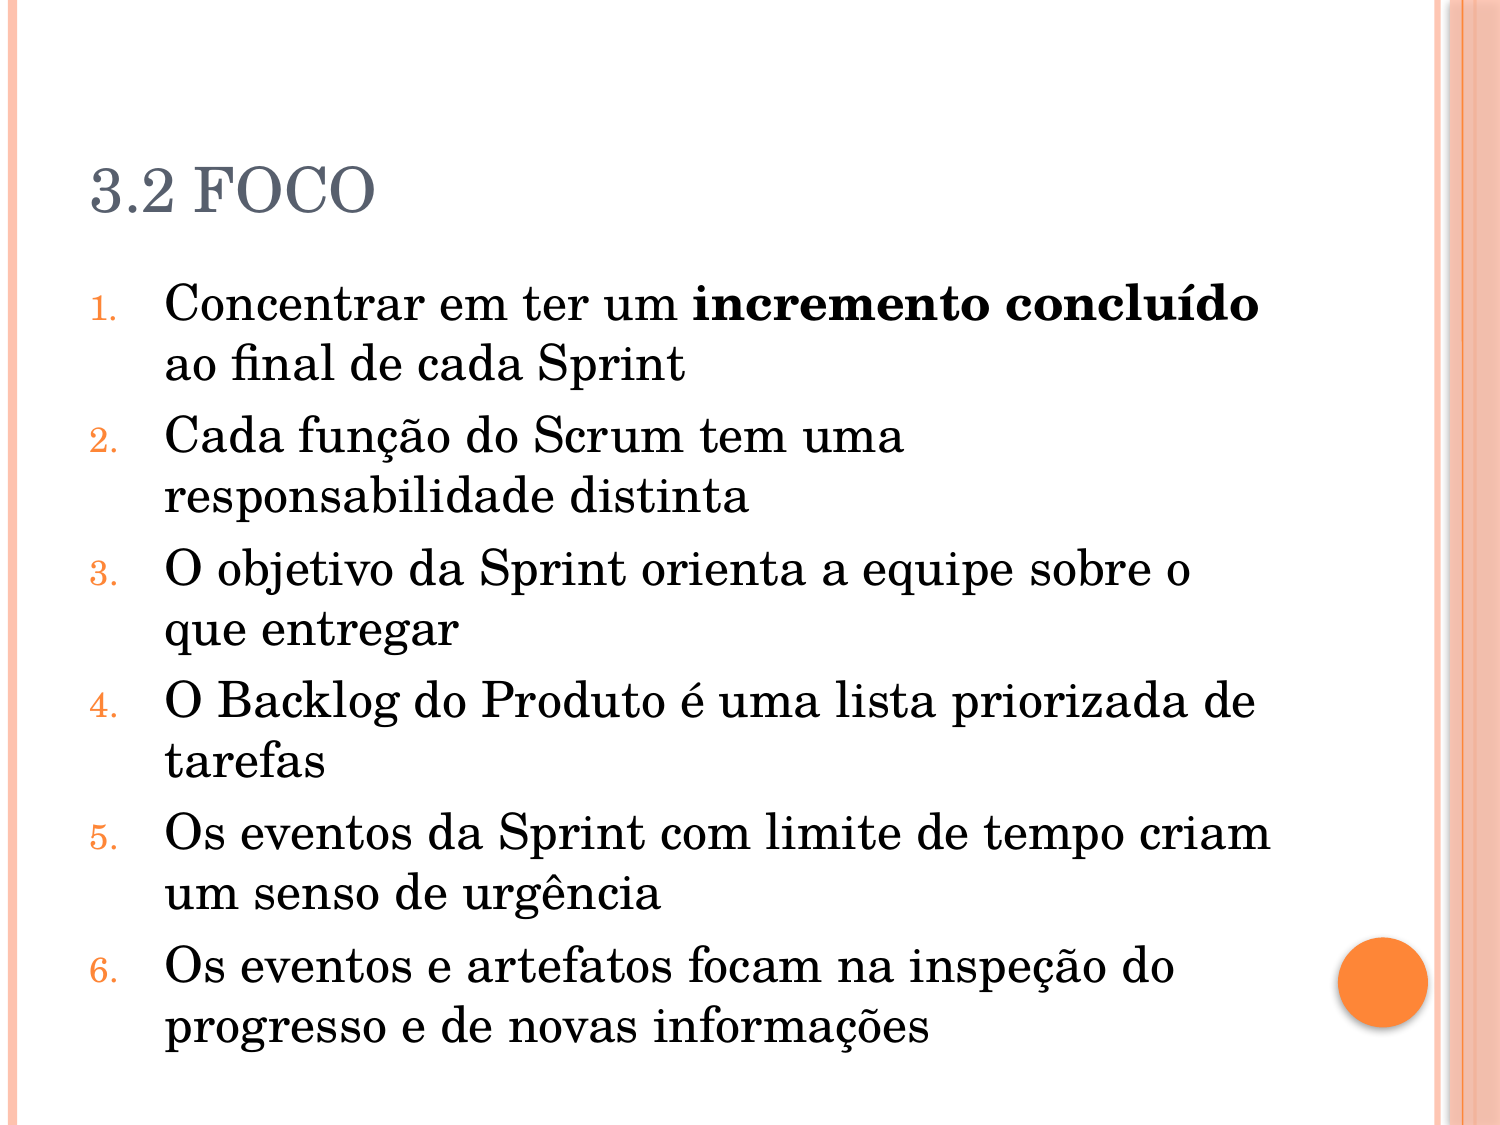

# 3.2 Foco
Concentrar em ter um incremento concluído ao final de cada Sprint
Cada função do Scrum tem uma responsabilidade distinta
O objetivo da Sprint orienta a equipe sobre o que entregar
O Backlog do Produto é uma lista priorizada de tarefas
Os eventos da Sprint com limite de tempo criam um senso de urgência
Os eventos e artefatos focam na inspeção do progresso e de novas informações